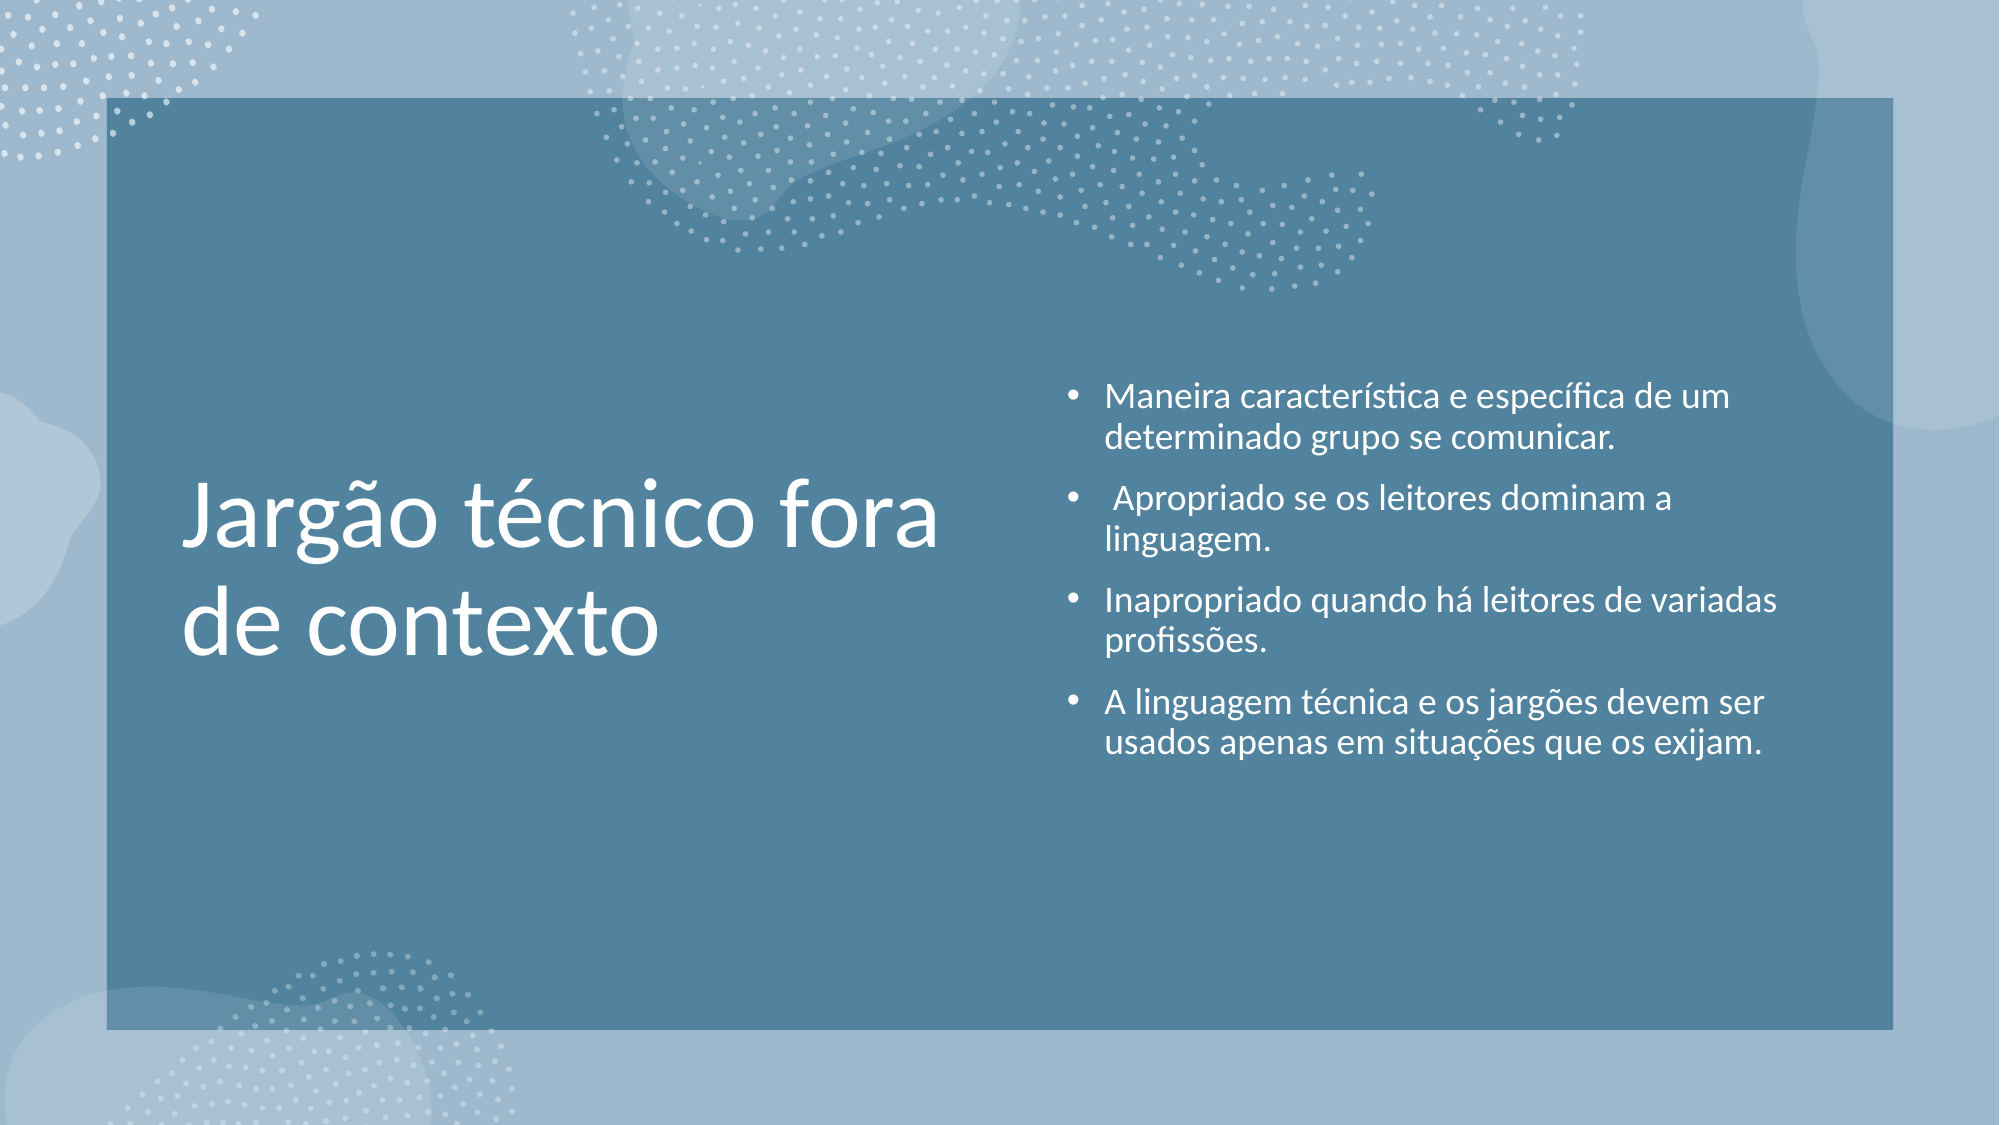

# Jargão técnico fora de contexto
Maneira característica e específica de um determinado grupo se comunicar.
 Apropriado se os leitores dominam a linguagem.
Inapropriado quando há leitores de variadas profissões.
A linguagem técnica e os jargões devem ser usados apenas em situações que os exijam.